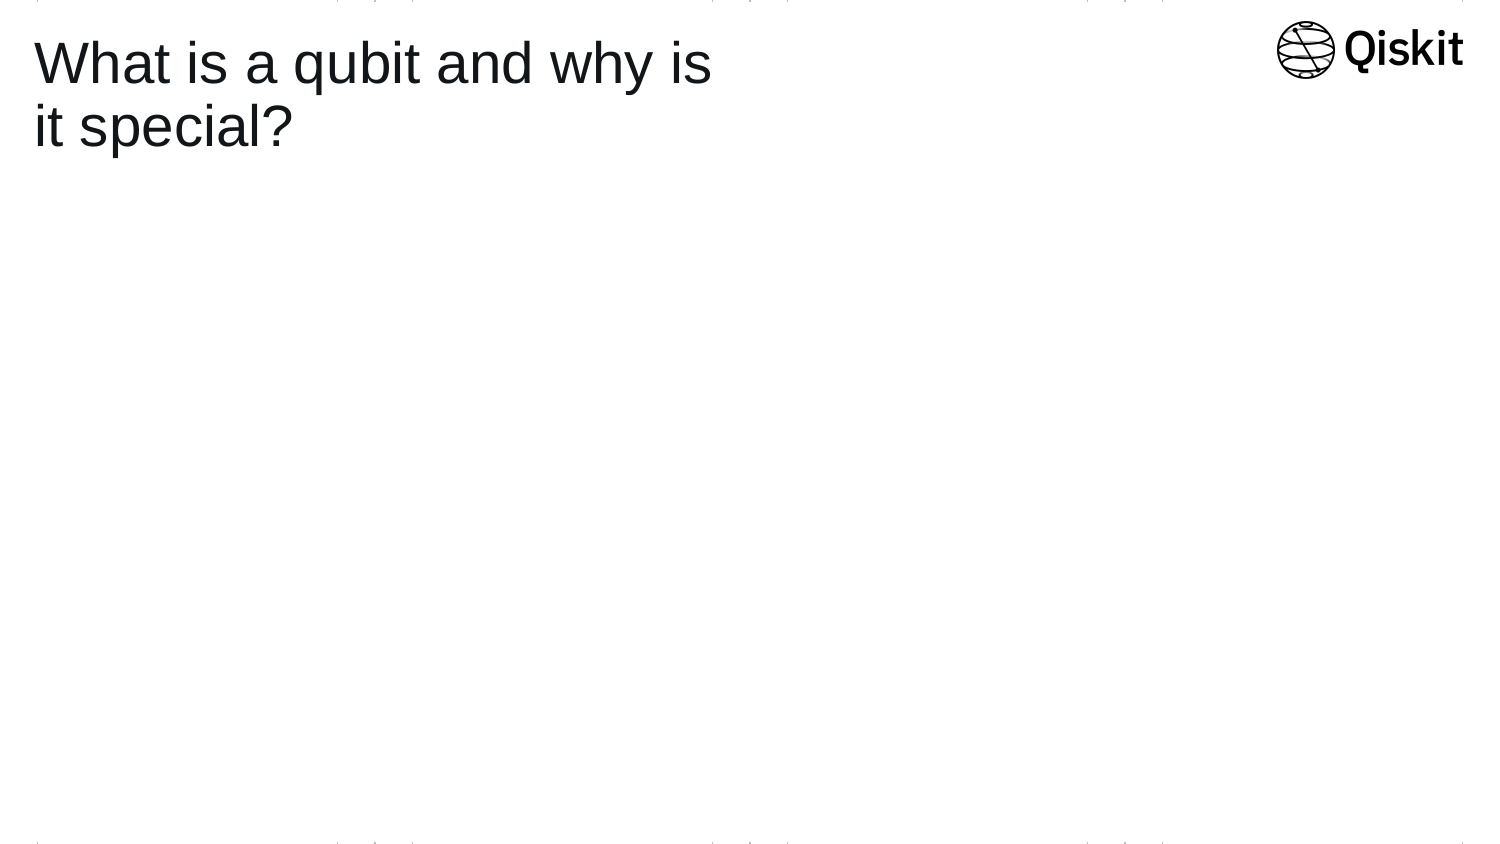

# What is a qubit and why is it special?